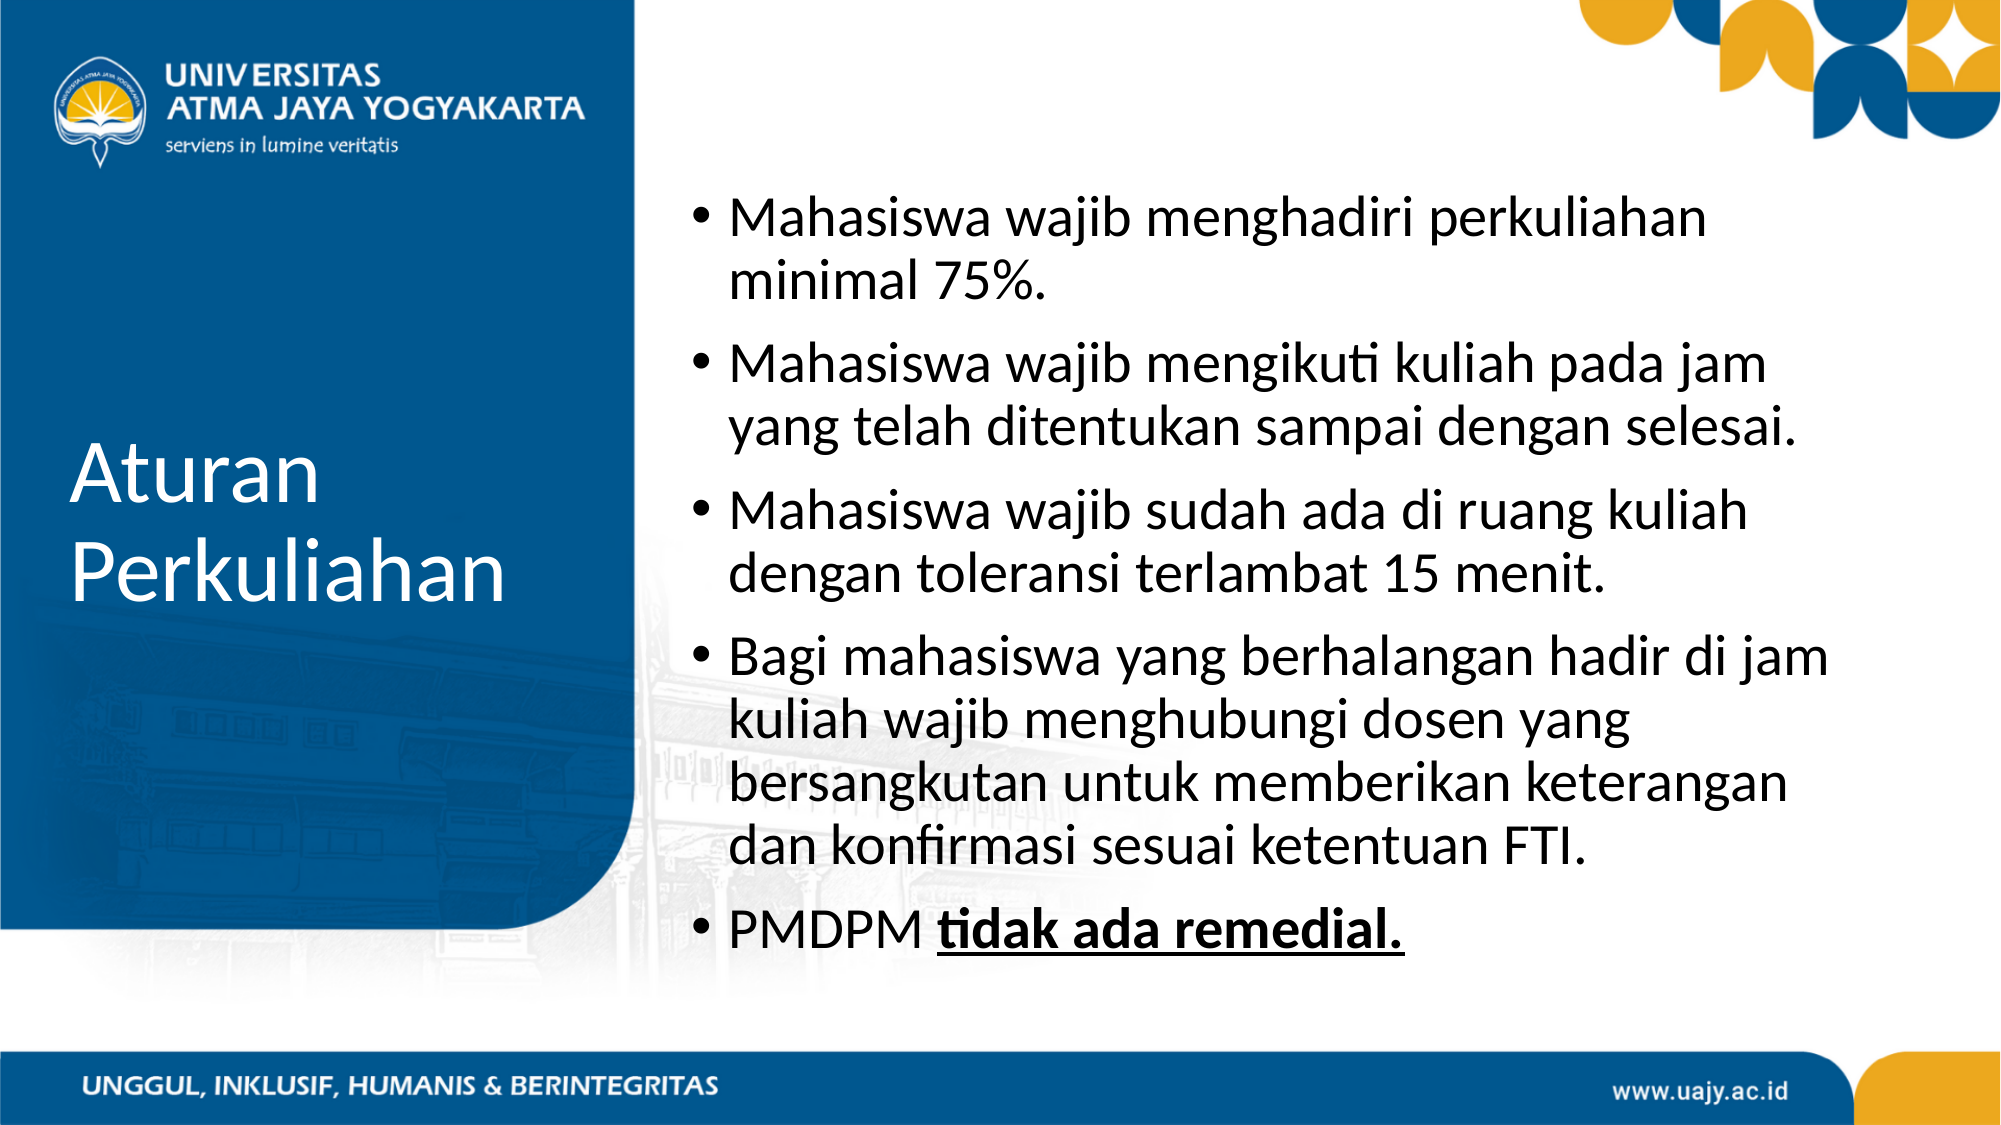

Mahasiswa wajib menghadiri perkuliahan minimal 75%.
Mahasiswa wajib mengikuti kuliah pada jam yang telah ditentukan sampai dengan selesai.
Mahasiswa wajib sudah ada di ruang kuliah dengan toleransi terlambat 15 menit.
Bagi mahasiswa yang berhalangan hadir di jam kuliah wajib menghubungi dosen yang bersangkutan untuk memberikan keterangan dan konfirmasi sesuai ketentuan FTI.
PMDPM tidak ada remedial.
# Aturan Perkuliahan